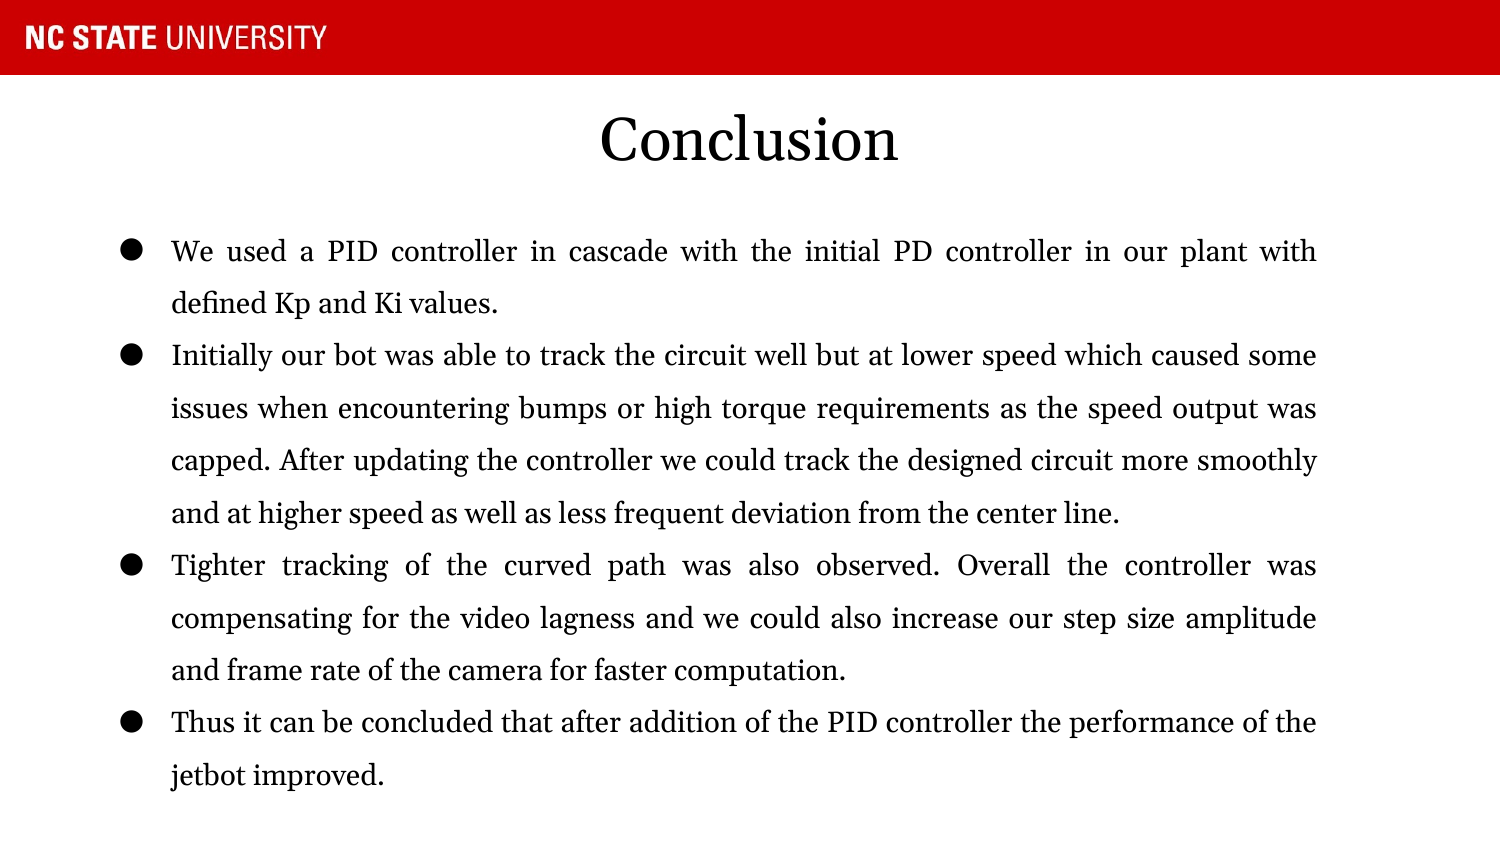

# Conclusion
We used a PID controller in cascade with the initial PD controller in our plant with defined Kp and Ki values.
Initially our bot was able to track the circuit well but at lower speed which caused some issues when encountering bumps or high torque requirements as the speed output was capped. After updating the controller we could track the designed circuit more smoothly and at higher speed as well as less frequent deviation from the center line.
Tighter tracking of the curved path was also observed. Overall the controller was compensating for the video lagness and we could also increase our step size amplitude and frame rate of the camera for faster computation.
Thus it can be concluded that after addition of the PID controller the performance of the jetbot improved.